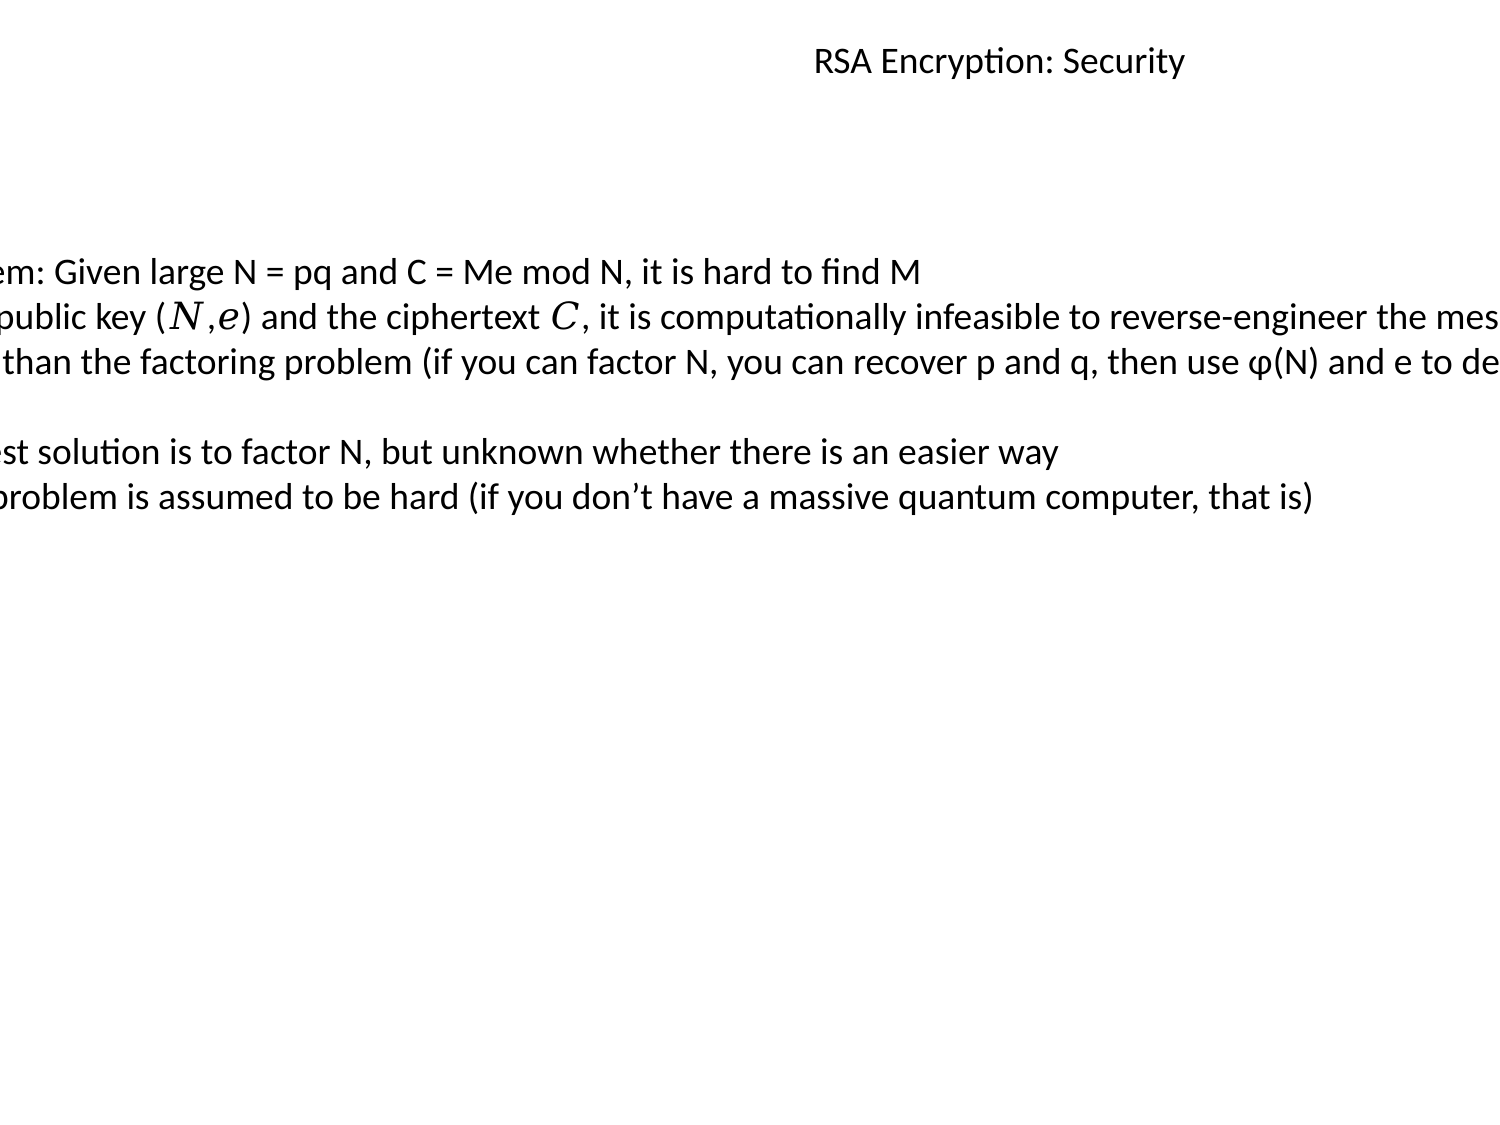

RSA Encryption: Security
RSA problem: Given large N = pq and C = Me mod N, it is hard to find M
Given the public key (𝑁,𝑒) and the ciphertext 𝐶, it is computationally infeasible to reverse-engineer the message 𝑀 without knowing the private key 𝑑
No harder than the factoring problem (if you can factor N, you can recover p and q, then use φ(N) and e to derive d)

Current best solution is to factor N, but unknown whether there is an easier way
Factoring problem is assumed to be hard (if you don’t have a massive quantum computer, that is)